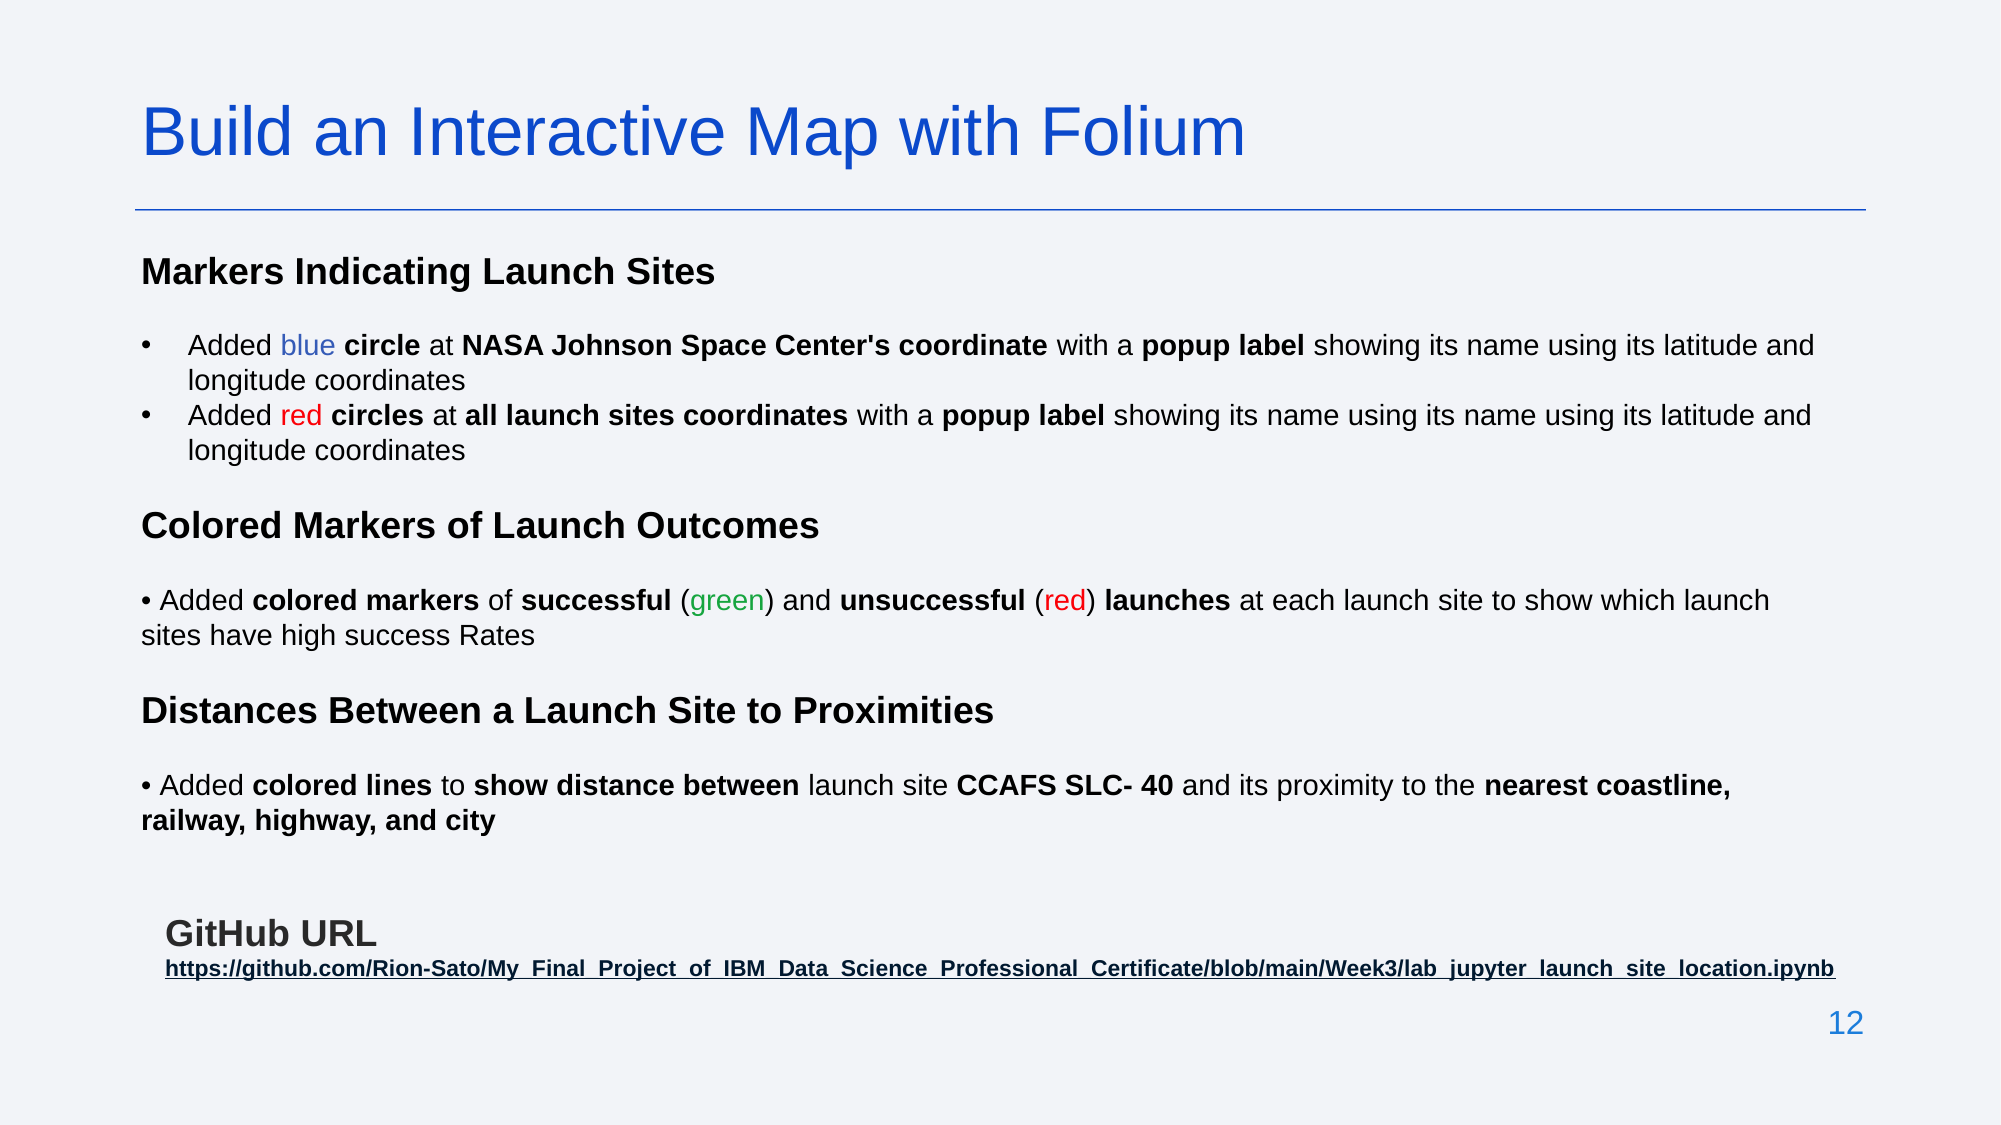

Build an Interactive Map with Folium
Markers Indicating Launch Sites

Added blue circle at NASA Johnson Space Center's coordinate with a popup label showing its name using its latitude and longitude coordinates
Added red circles at all launch sites coordinates with a popup label showing its name using its name using its latitude and longitude coordinates

Colored Markers of Launch Outcomes

• Added colored markers of successful (green) and unsuccessful (red) launches at each launch site to show which launch sites have high success Rates

Distances Between a Launch Site to Proximities

• Added colored lines to show distance between launch site CCAFS SLC- 40 and its proximity to the nearest coastline, railway, highway, and city
GitHub URL
https://github.com/Rion-Sato/My_Final_Project_of_IBM_Data_Science_Professional_Certificate/blob/main/Week3/lab_jupyter_launch_site_location.ipynb
12